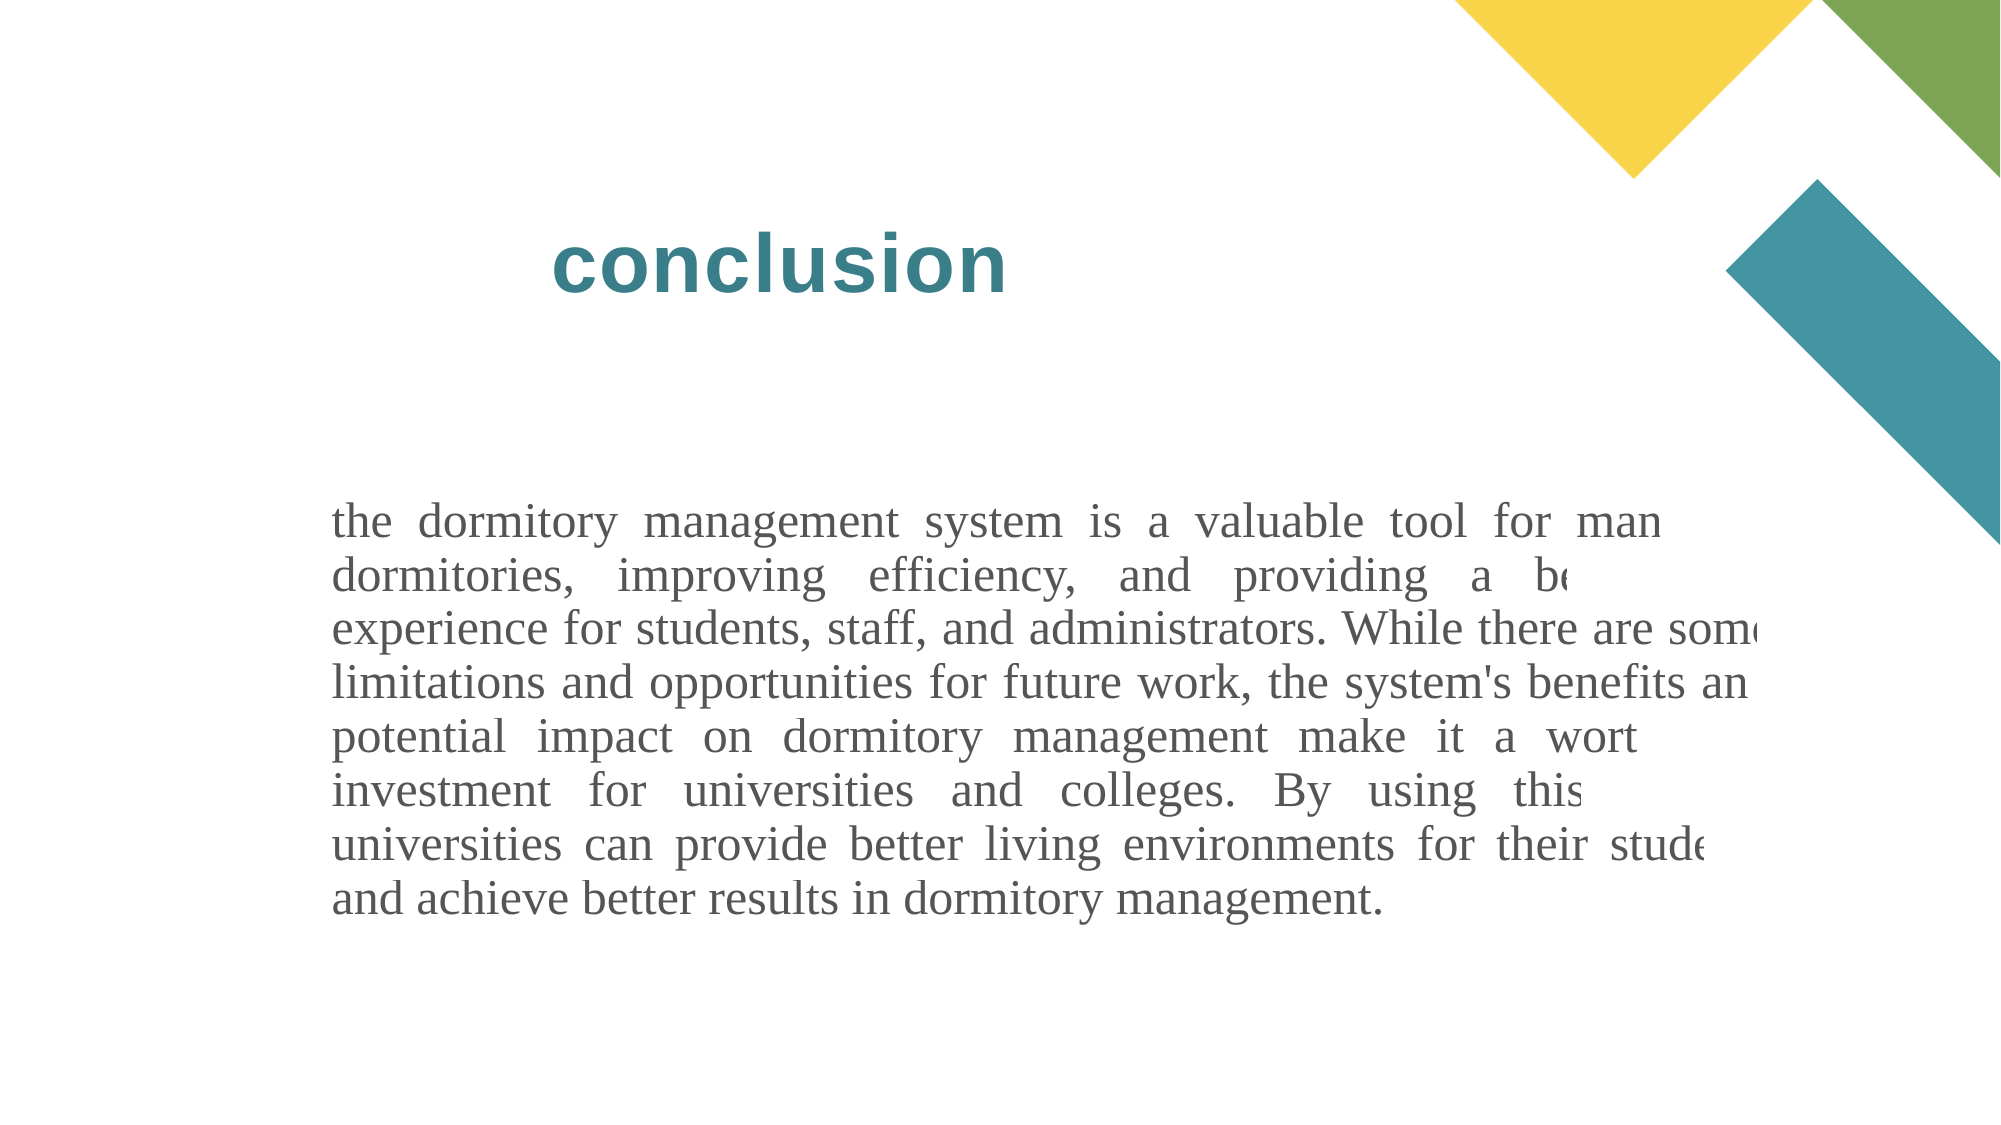

conclusion
the dormitory management system is a valuable tool for managing dormitories, improving efficiency, and providing a better user experience for students, staff, and administrators. While there are some limitations and opportunities for future work, the system's benefits and potential impact on dormitory management make it a worthwhile investment for universities and colleges. By using this system, universities can provide better living environments for their students and achieve better results in dormitory management.